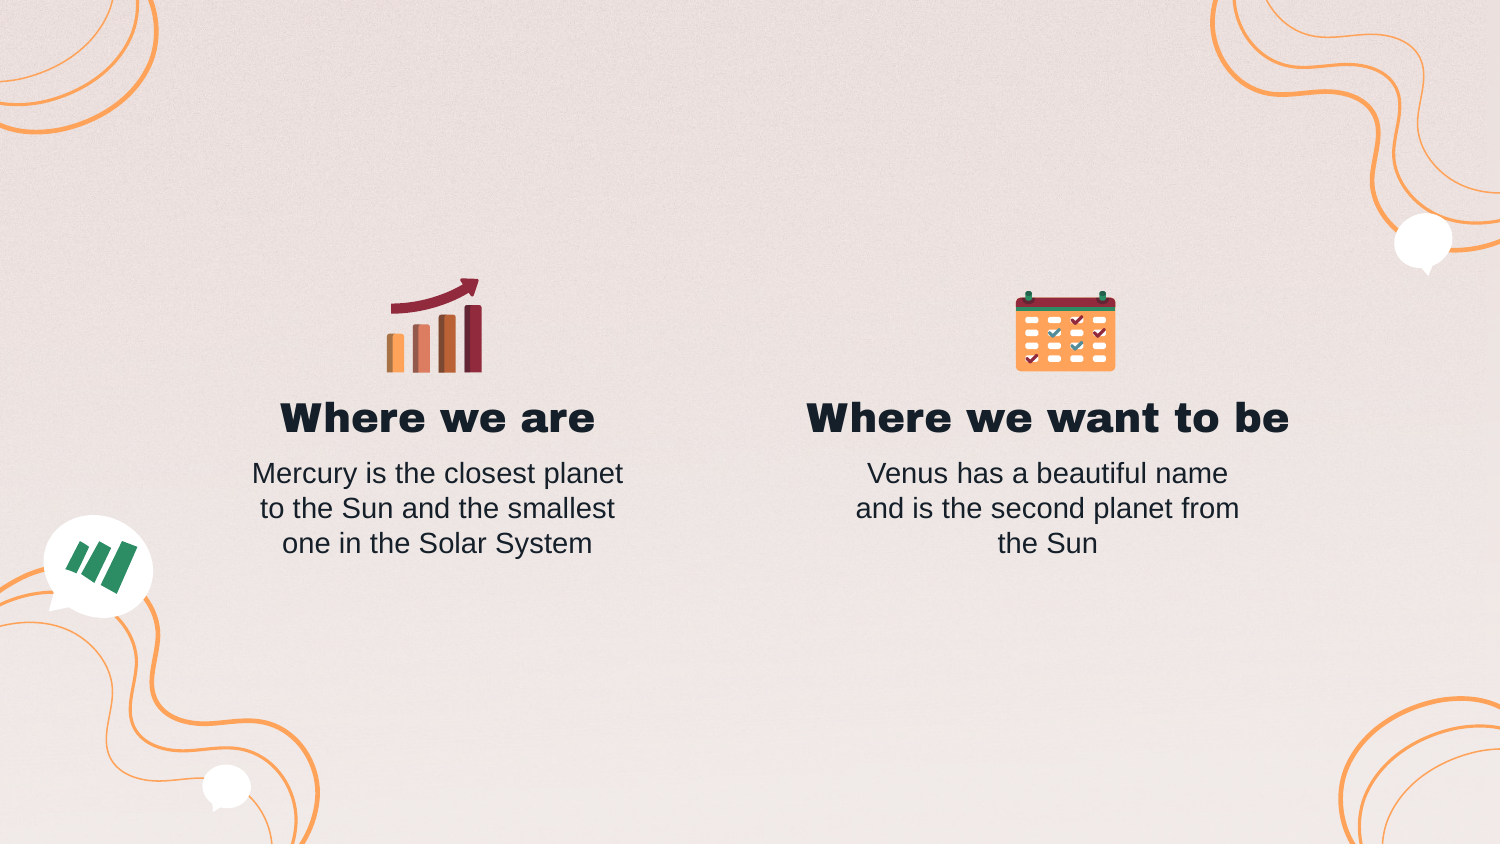

# Where we are
Where we want to be
Mercury is the closest planet to the Sun and the smallest one in the Solar System
Venus has a beautiful name and is the second planet from the Sun